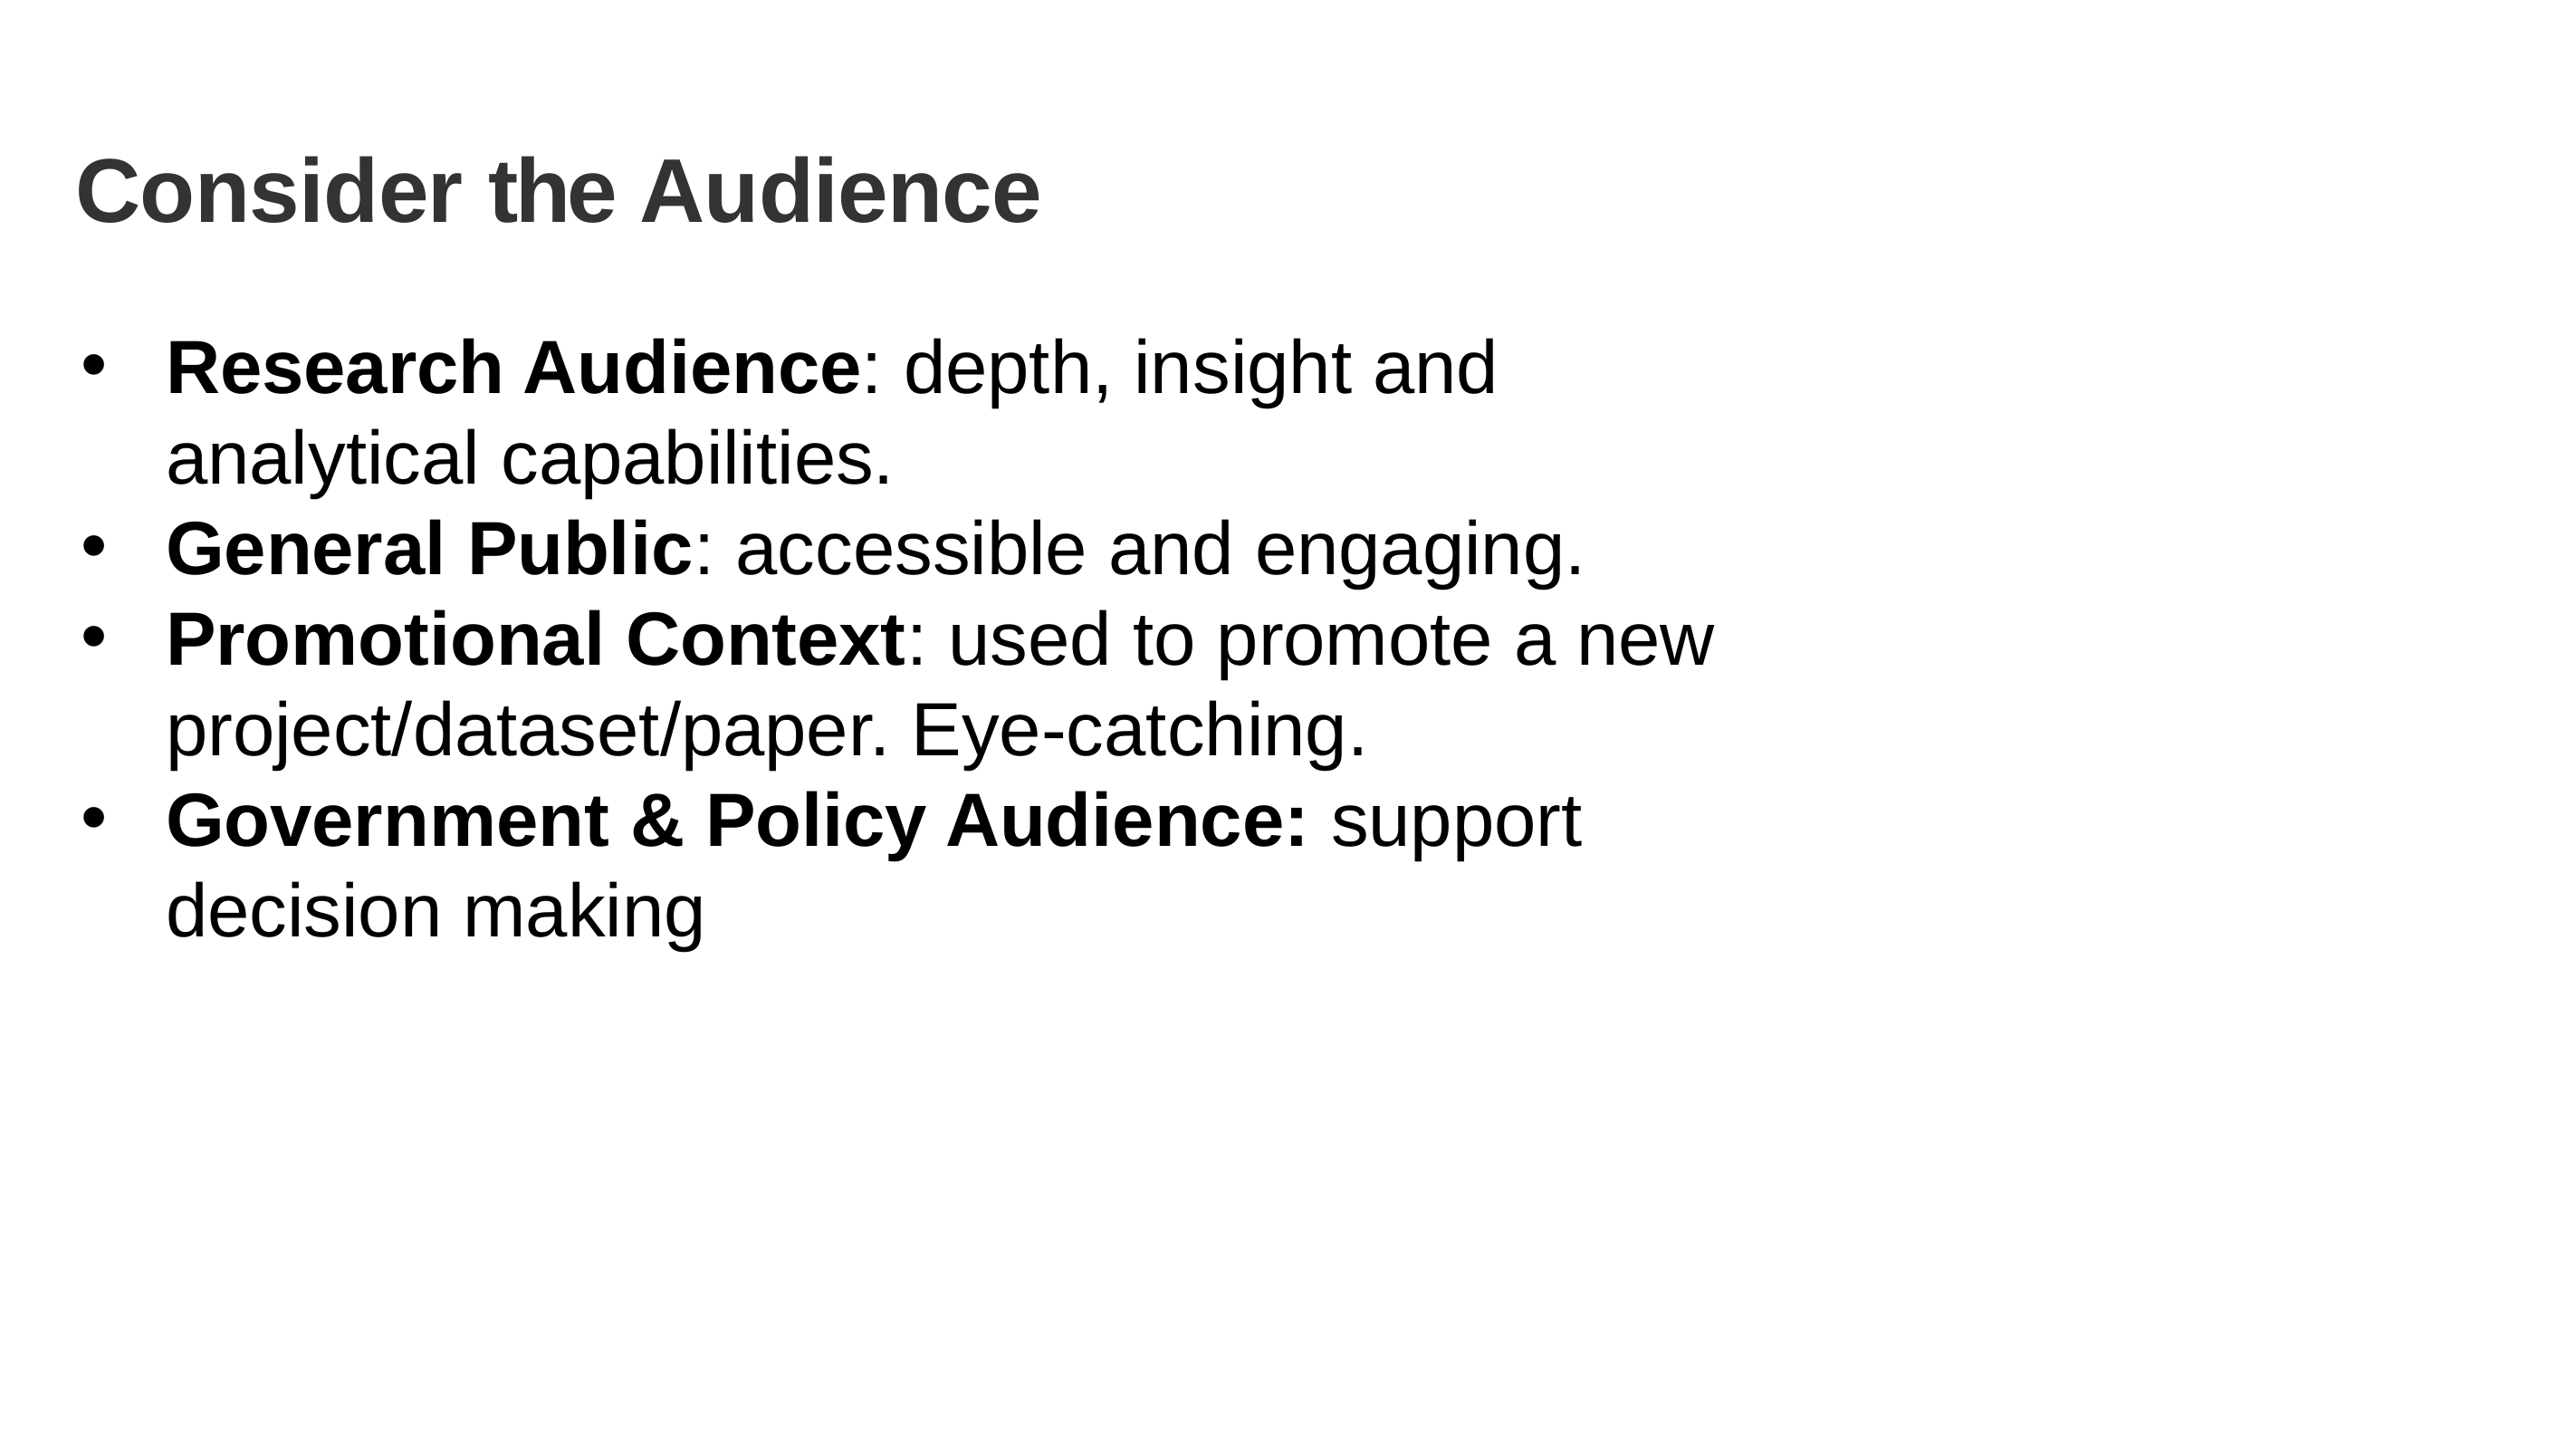

# Consider the Audience
Research Audience: depth, insight and analytical capabilities.
General Public: accessible and engaging.
Promotional Context: used to promote a new project/dataset/paper. Eye-catching.
Government & Policy Audience: support decision making